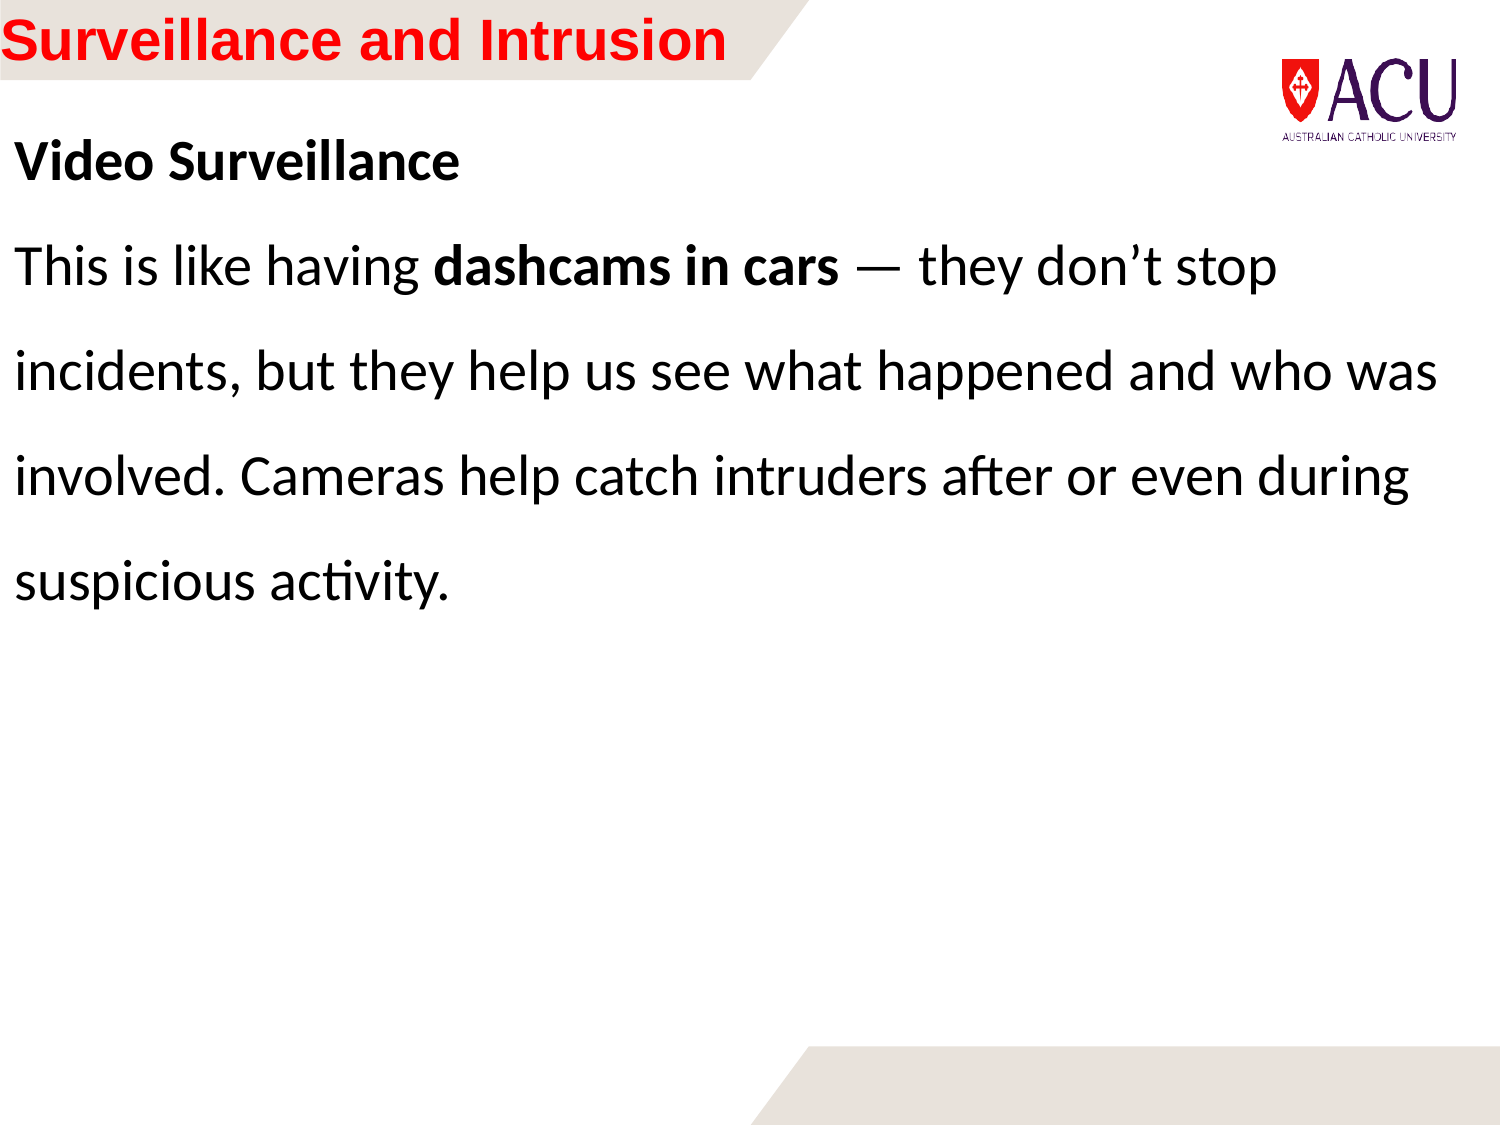

# Surveillance and Intrusion
Video Surveillance
This is like having dashcams in cars — they don’t stop incidents, but they help us see what happened and who was involved. Cameras help catch intruders after or even during suspicious activity.